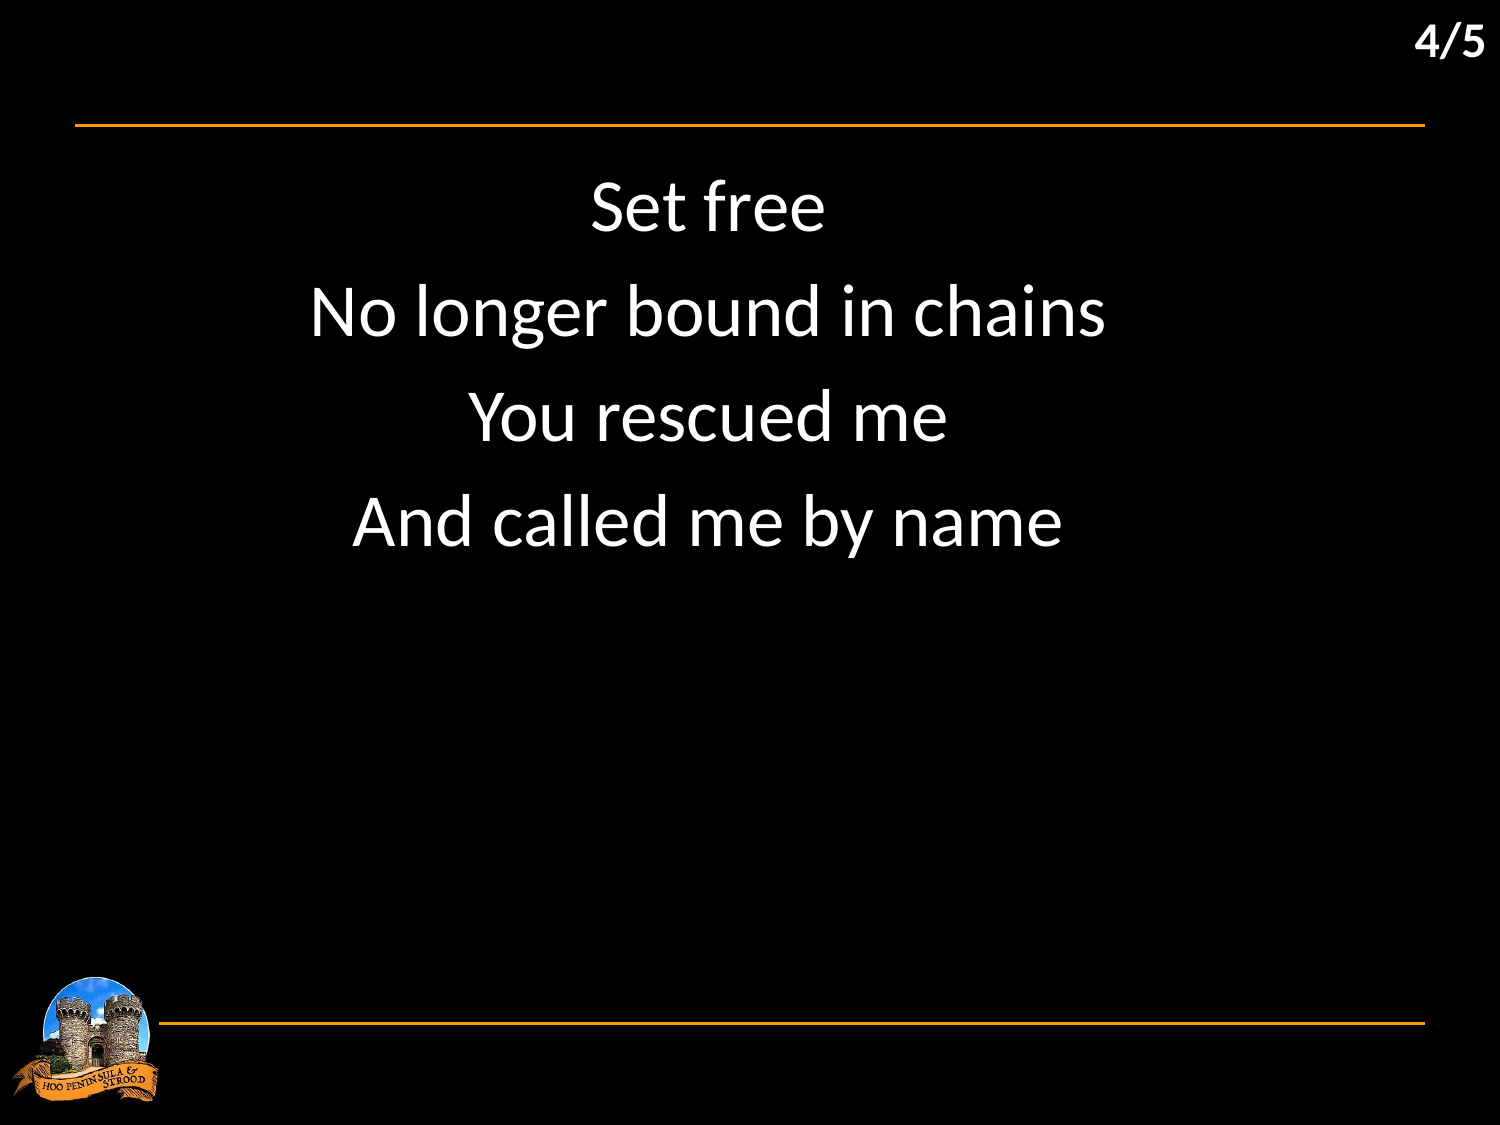

4/5
Set free
No longer bound in chains
You rescued me
And called me by name